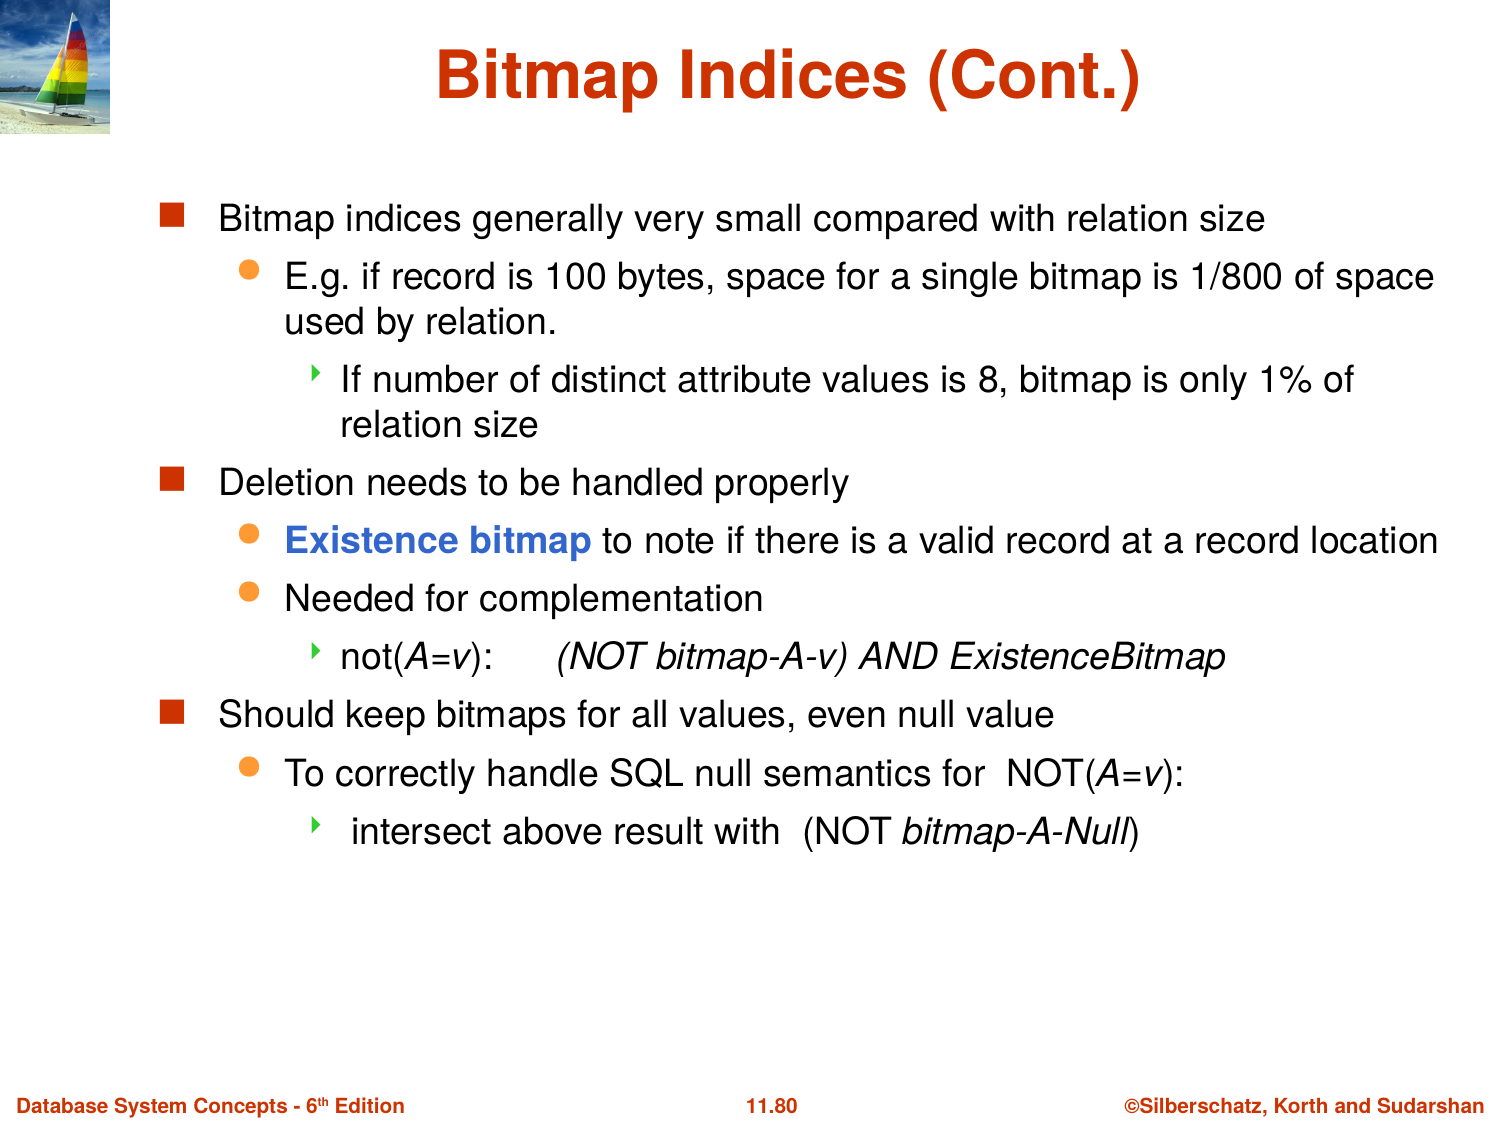

# Bitmap Indices (Cont.)
Bitmap indices generally very small compared with relation size
E.g. if record is 100 bytes, space for a single bitmap is 1/800 of space used by relation.
If number of distinct attribute values is 8, bitmap is only 1% of relation size
Deletion needs to be handled properly
Existence bitmap to note if there is a valid record at a record location
Needed for complementation
not(A=v):      (NOT bitmap-A-v) AND ExistenceBitmap
Should keep bitmaps for all values, even null value
To correctly handle SQL null semantics for  NOT(A=v):
 intersect above result with  (NOT bitmap-A-Null)